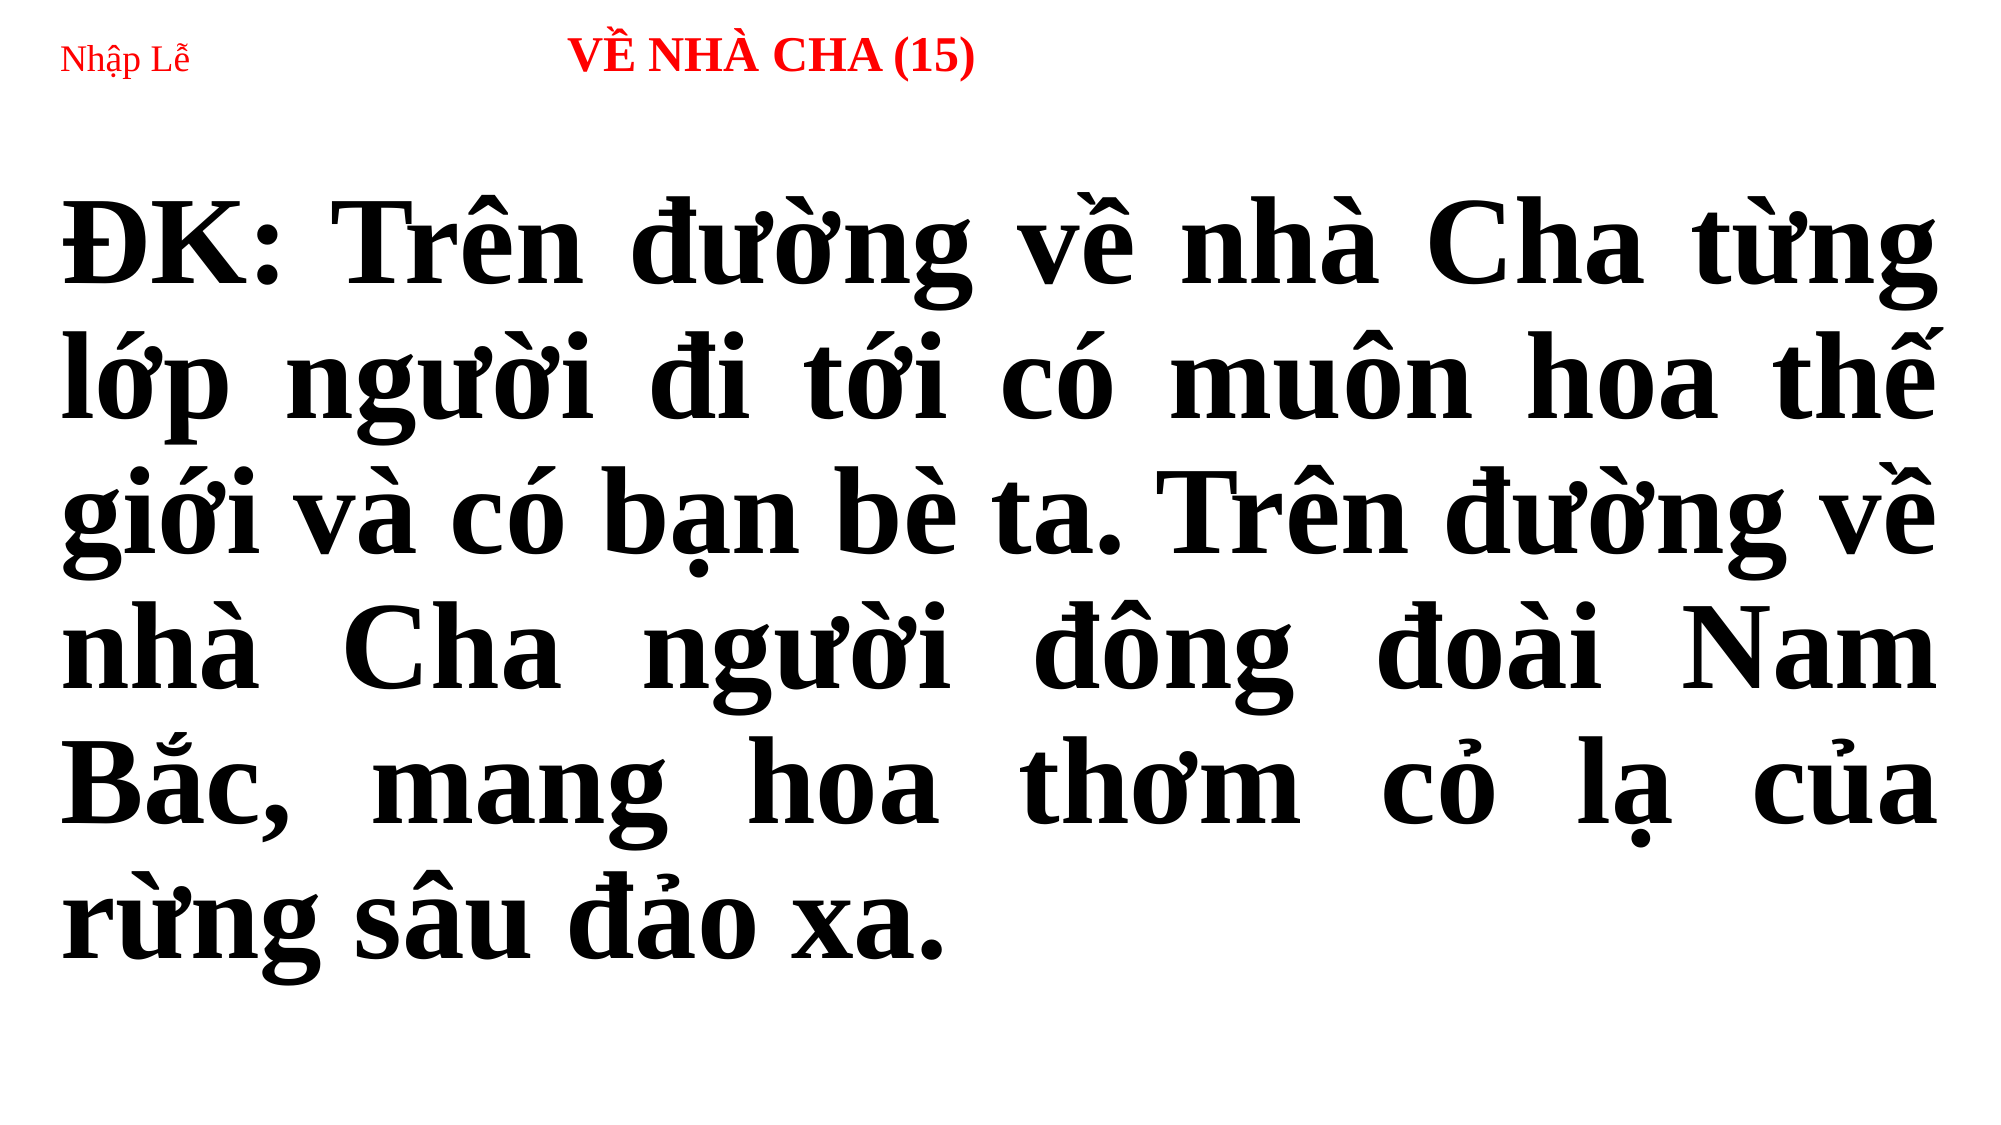

# Nhập Lễ                                 	      VỀ NHÀ CHA (15)
ĐK: Trên đường về nhà Cha từng lớp người đi tới có muôn hoa thế giới và có bạn bè ta. Trên đường về nhà Cha người đông đoài Nam Bắc, mang hoa thơm cỏ lạ của rừng sâu đảo xa.